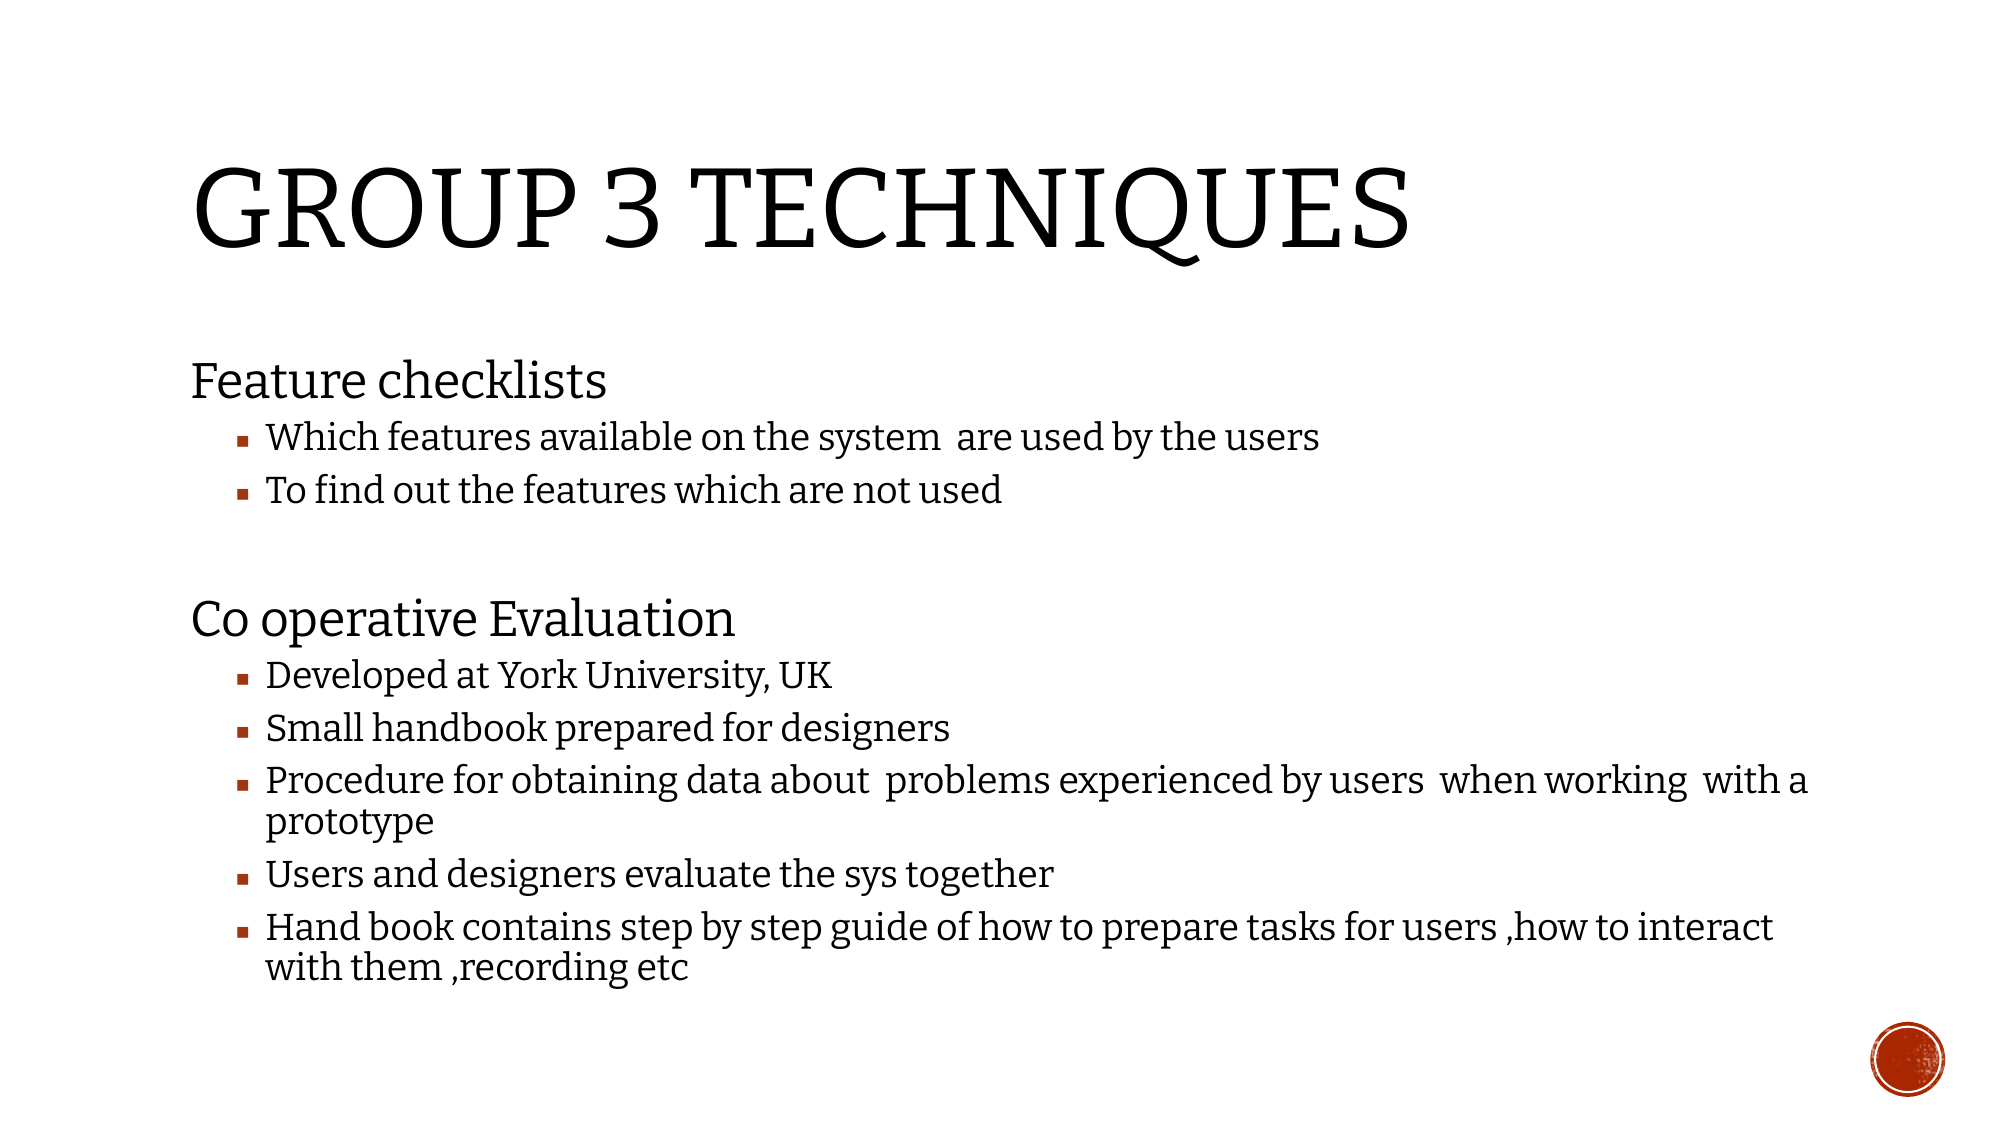

# GROUP 3 TECHNIQUES
Feature checklists
Which features available on the system  are used by the users
To find out the features which are not used

Co operative Evaluation
Developed at York University, UK
Small handbook prepared for designers
Procedure for obtaining data about  problems experienced by users  when working  with a prototype
Users and designers evaluate the sys together
Hand book contains step by step guide of how to prepare tasks for users ,how to interact with them ,recording etc